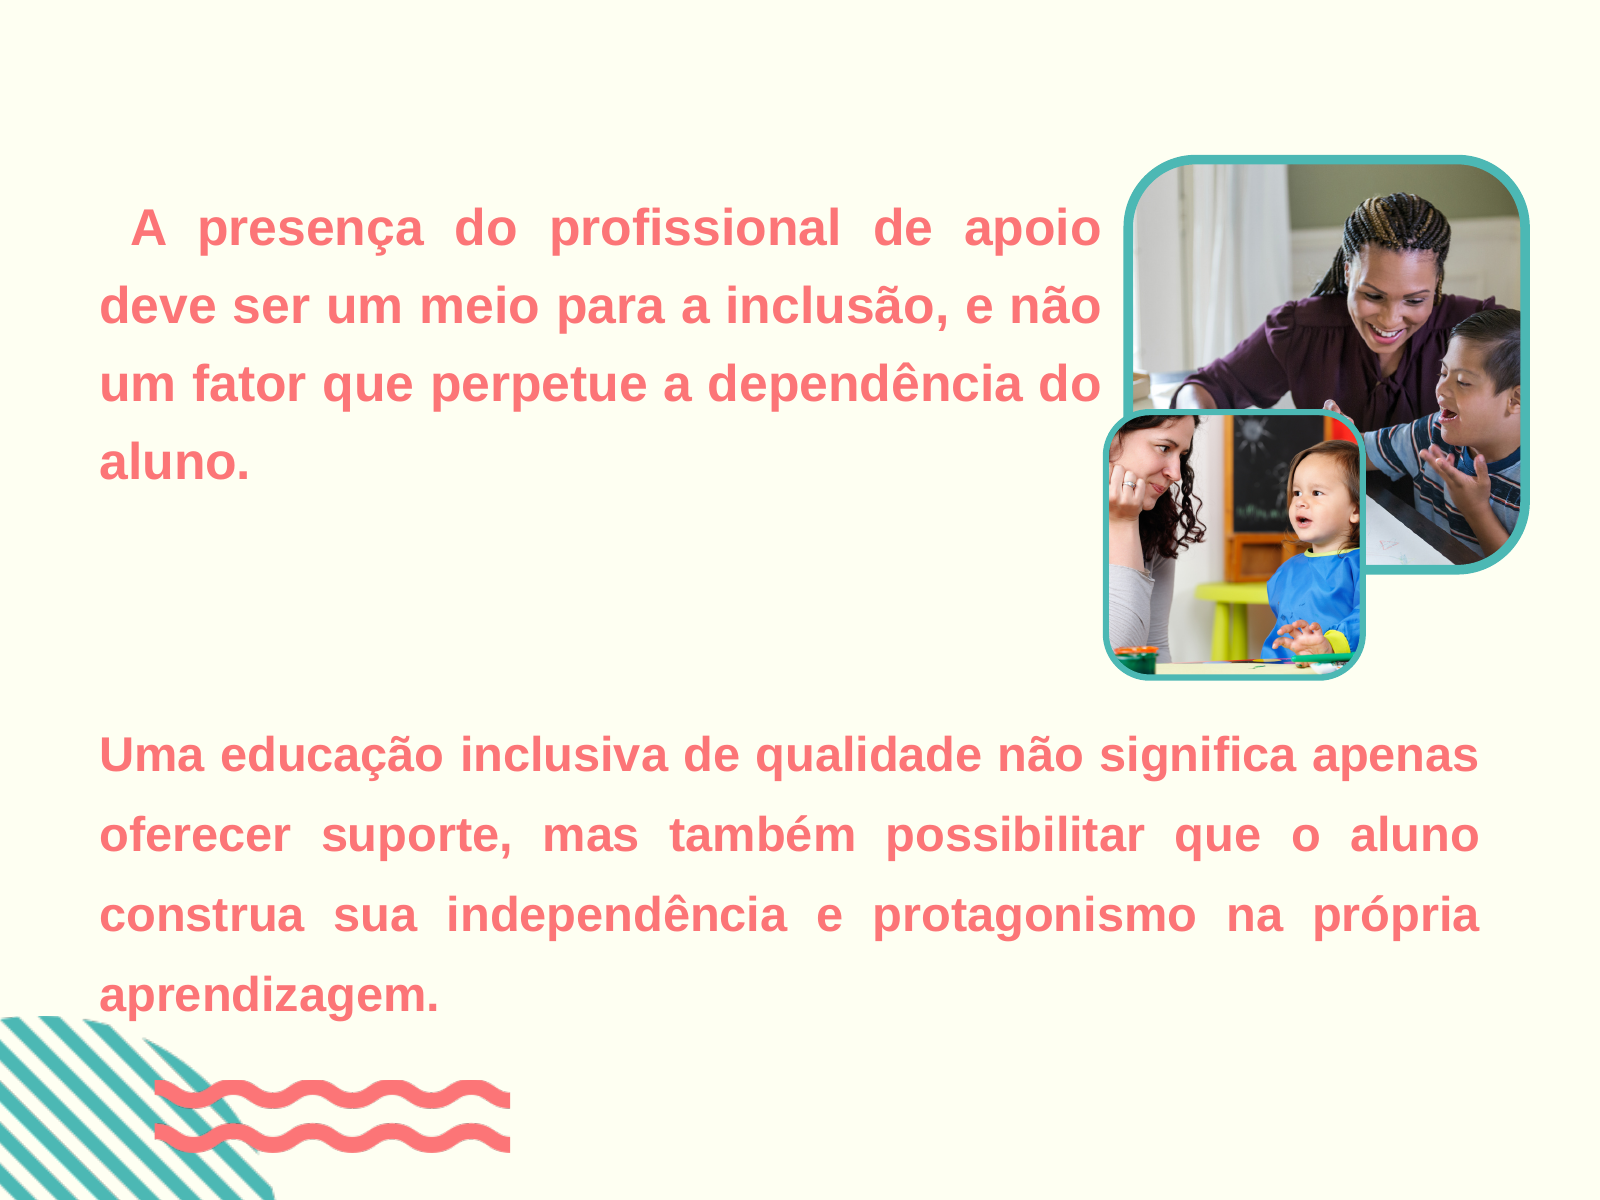

A presença do profissional de apoio deve ser um meio para a inclusão, e não um fator que perpetue a dependência do aluno.

Uma educação inclusiva de qualidade não significa apenas oferecer suporte, mas também possibilitar que o aluno construa sua independência e protagonismo na própria aprendizagem.